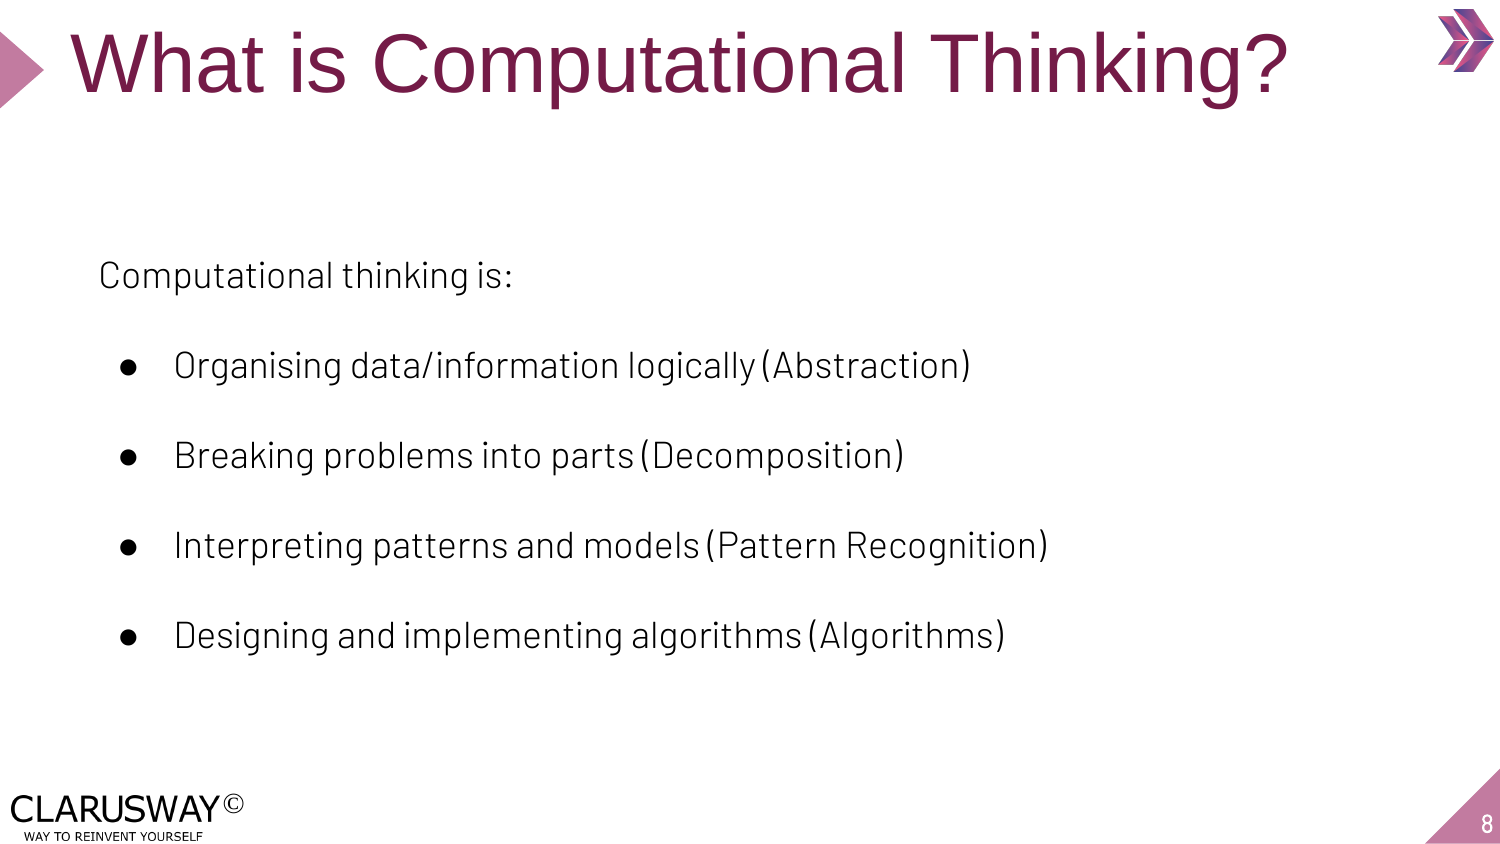

# What is Computational Thinking?
Computational thinking is:

Organising data/information logically (Abstraction)

Breaking problems into parts (Decomposition)

Interpreting patterns and models (Pattern Recognition)

Designing and implementing algorithms (Algorithms)
8